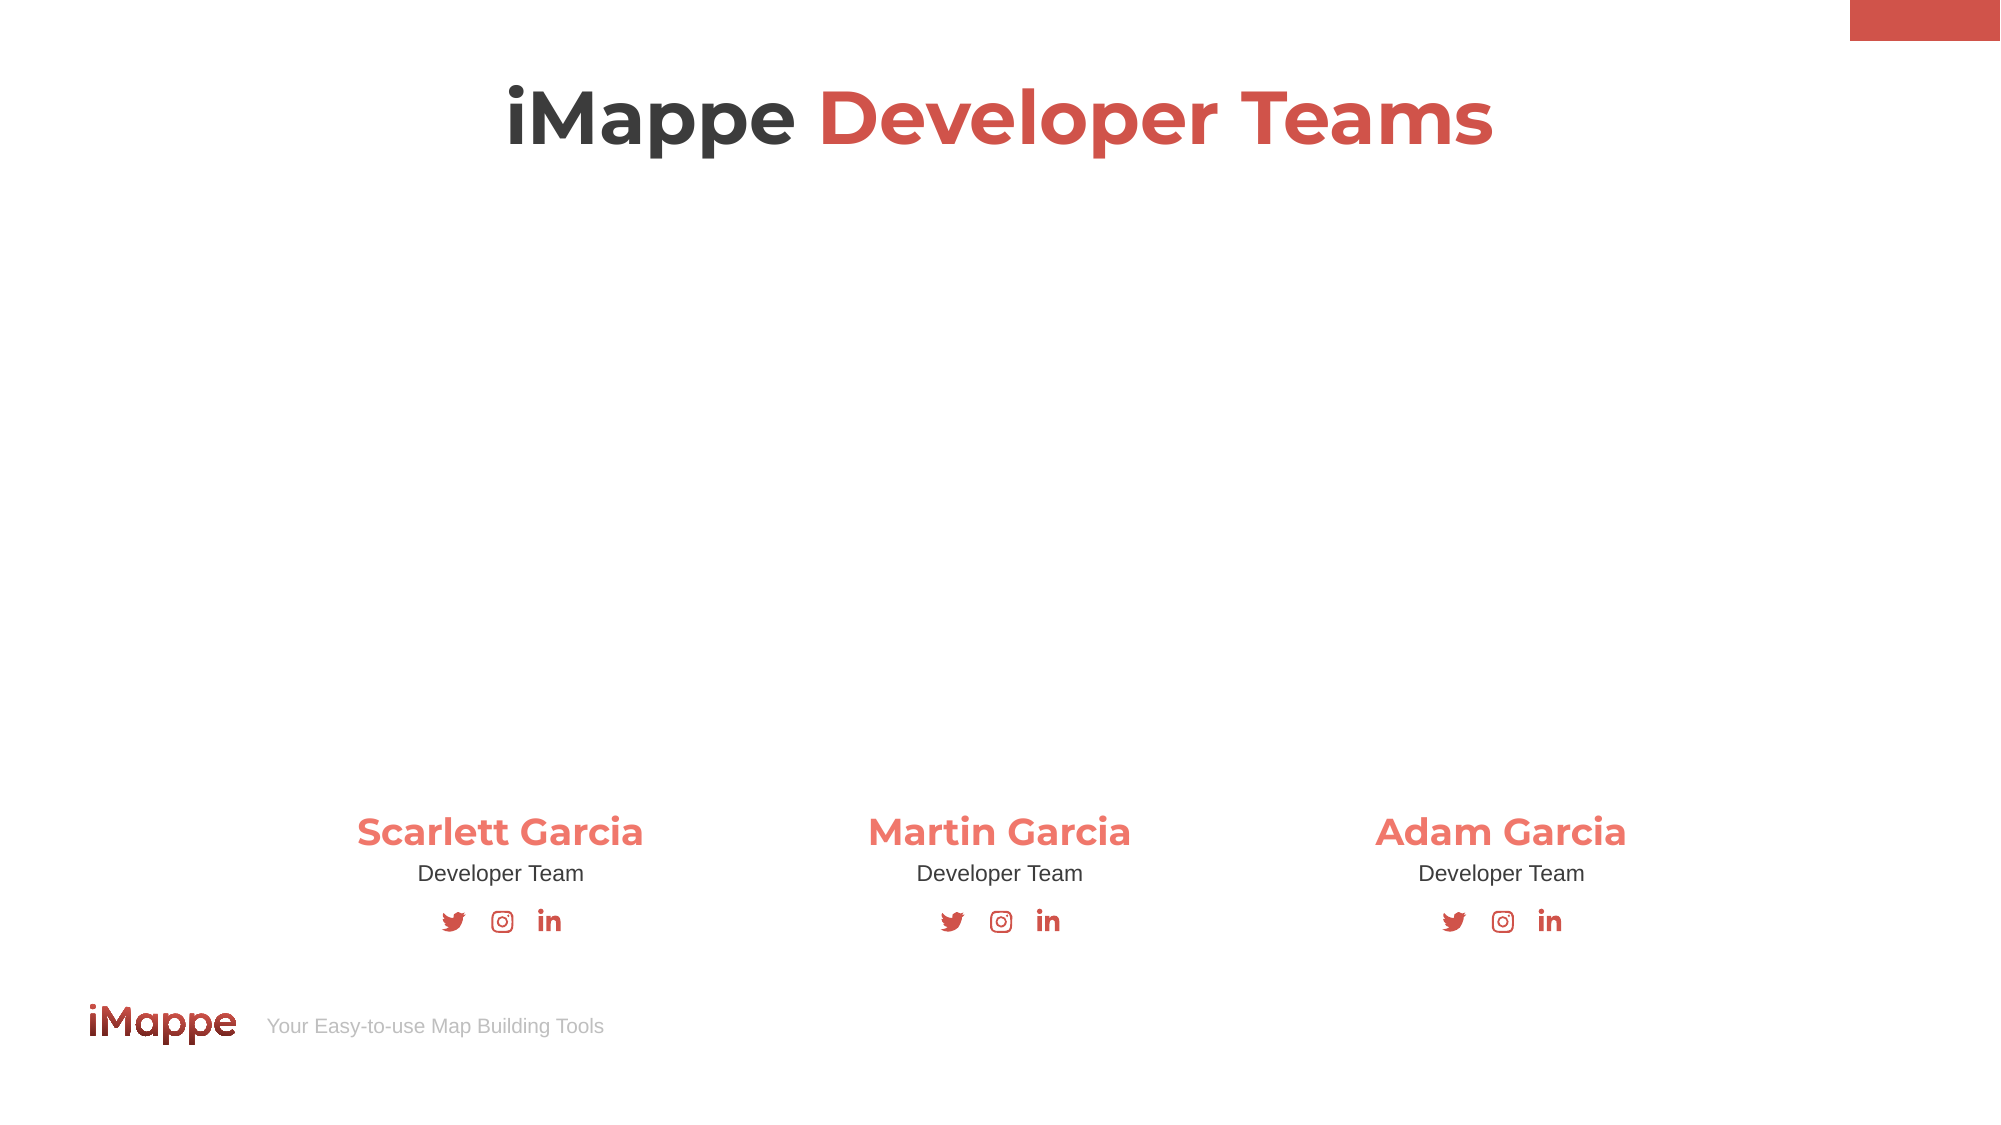

# iMappe Developer Teams

Scarlett Garcia
Martin Garcia
Adam Garcia
Developer Team
Developer Team
Developer Team

Your Easy-to-use Map Building Tools